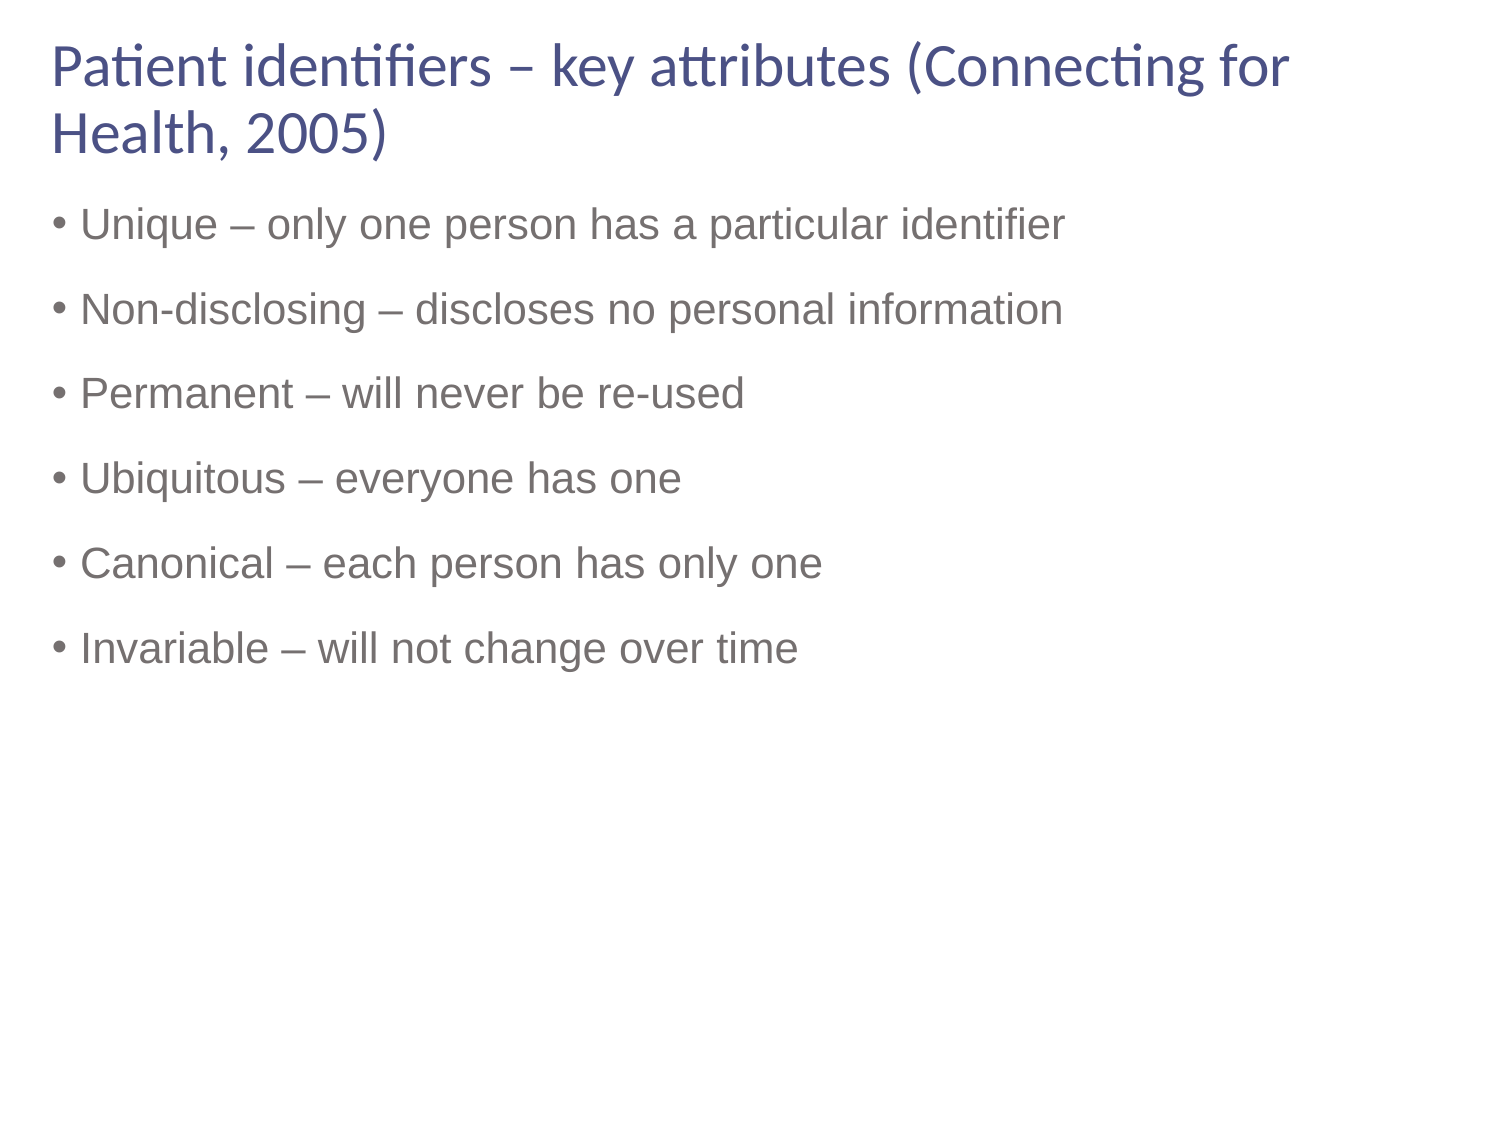

# Patient identifiers – key attributes (Connecting for Health, 2005)
Unique – only one person has a particular identifier
Non-disclosing – discloses no personal information
Permanent – will never be re-used
Ubiquitous – everyone has one
Canonical – each person has only one
Invariable – will not change over time